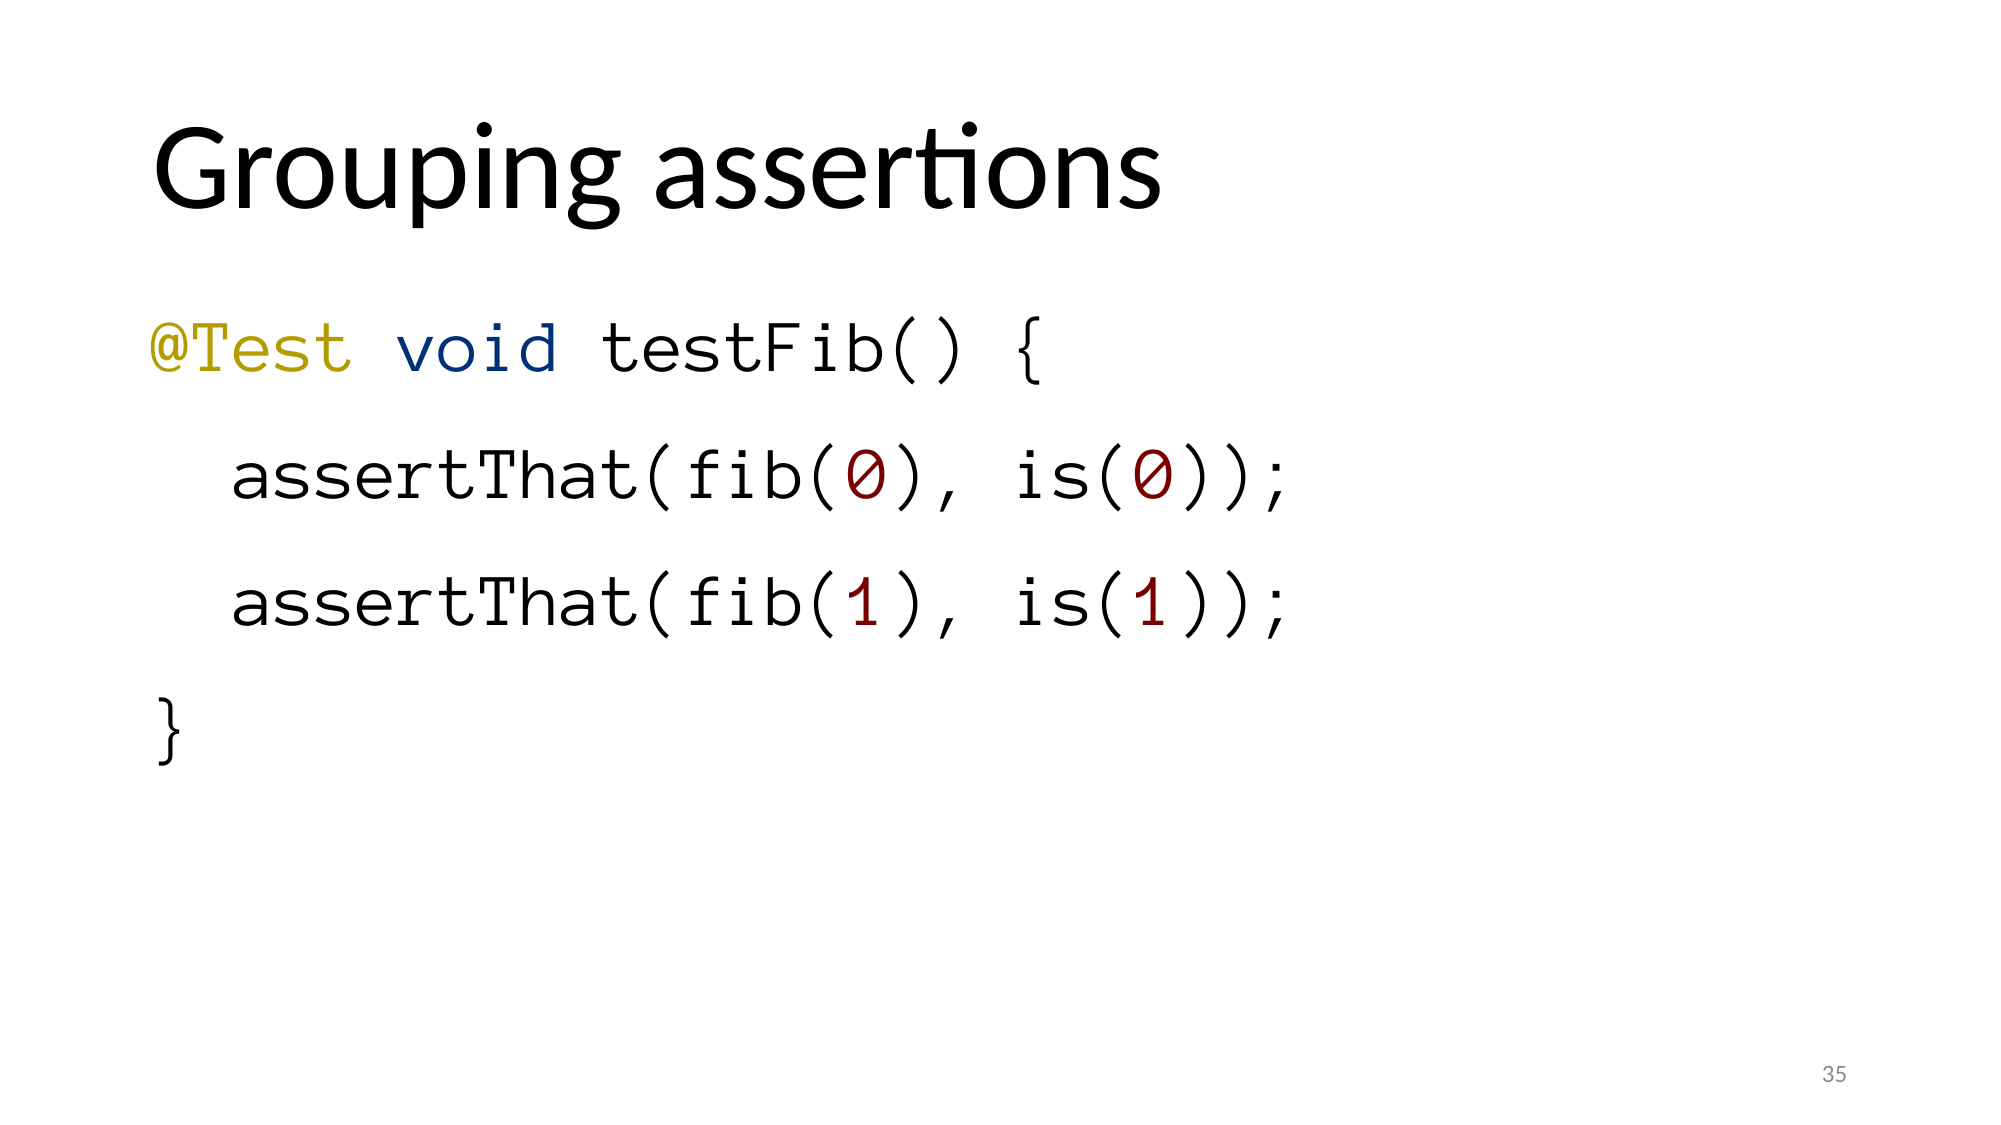

# Grouping assertions
@Test void testFib() {
  assertThat(fib(0), is(0));
  assertThat(fib(1), is(1));
}
35